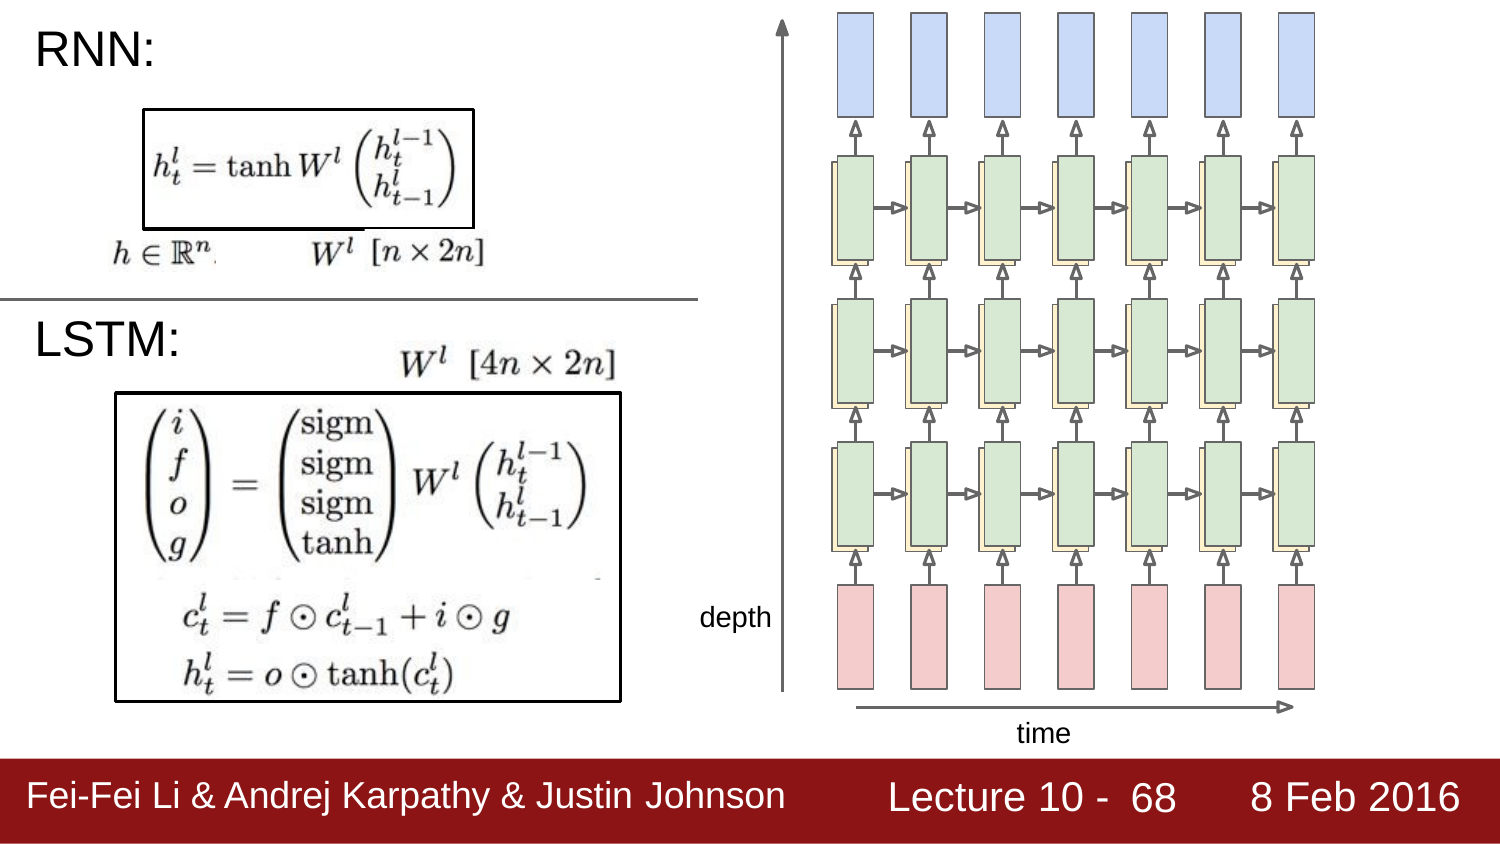

# RNN:

LSTM:

depth

time
Fei-Fei Li & Andrej Karpathy & Justin Johnson	Lecture 10 -	8 Feb 2016

Lecture 10 -
8 Feb 2016
Fei-Fei Li & Andrej Karpathy & Justin Johnson
68